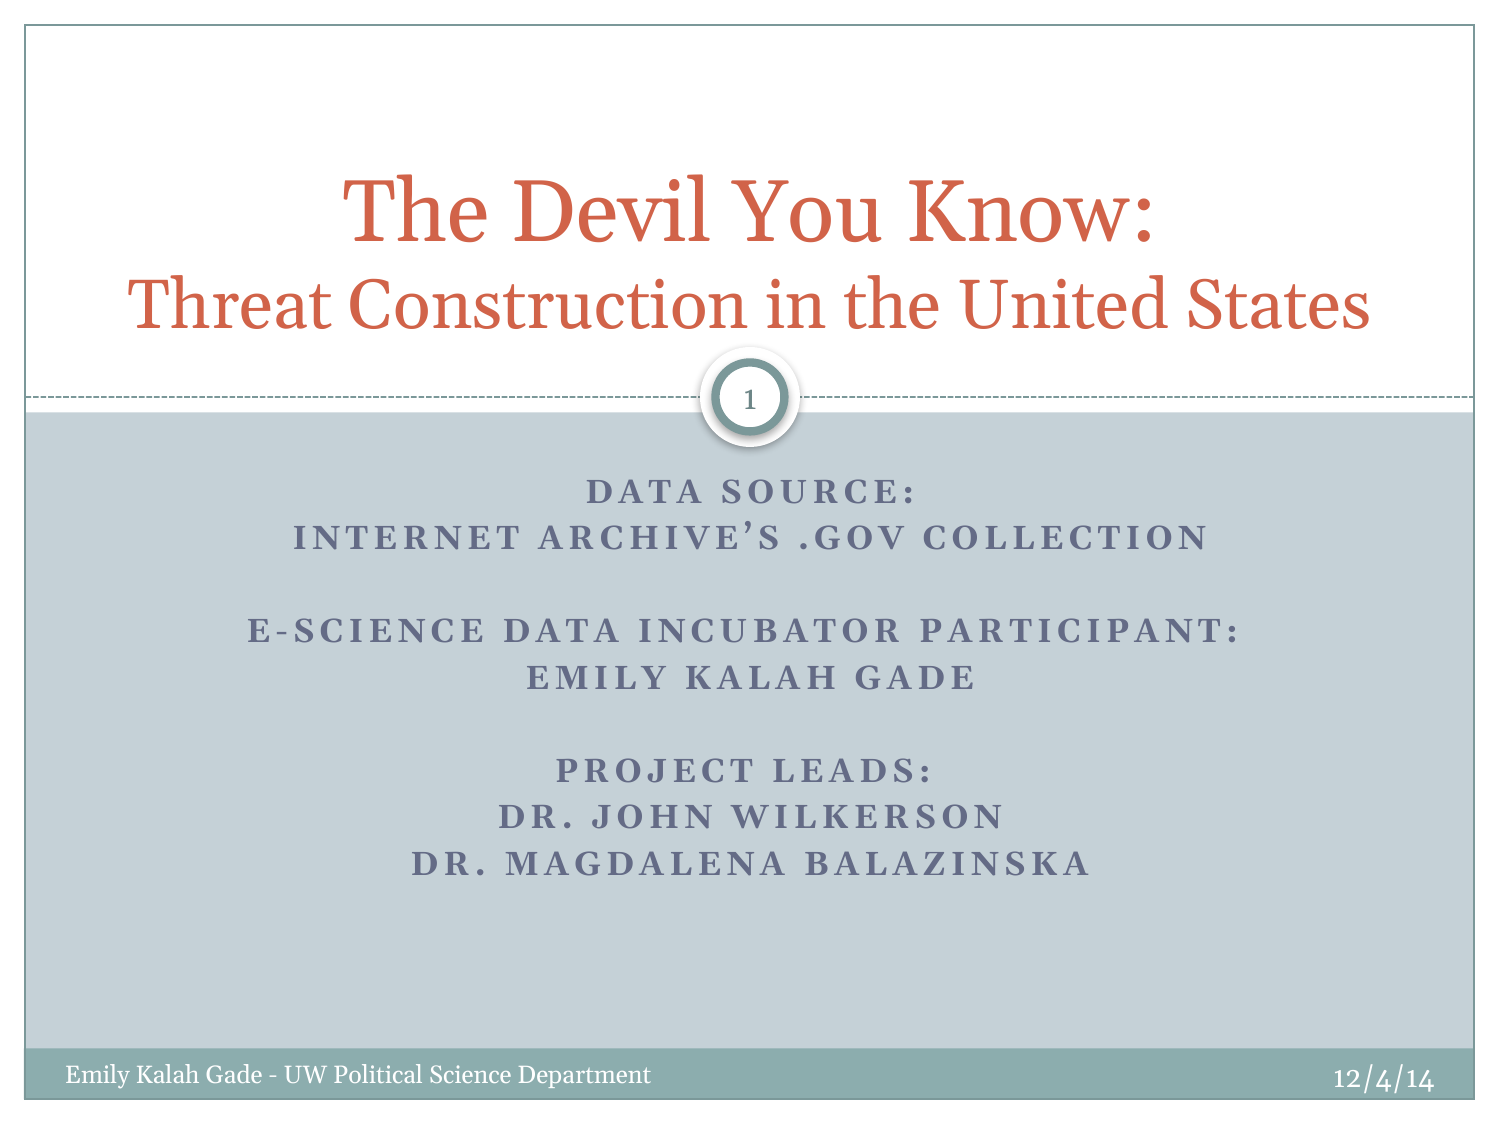

# The Devil You Know: Threat Construction in the United States
1
Data source:
Internet Archive’s .Gov Collection

E-Science Data Incubator Participant:
Emily Kalah Gade

Project Leads:
Dr. John Wilkerson
Dr. Magdalena BalAzINSKA

Emily Kalah Gade - UW Political Science Department
12/4/14